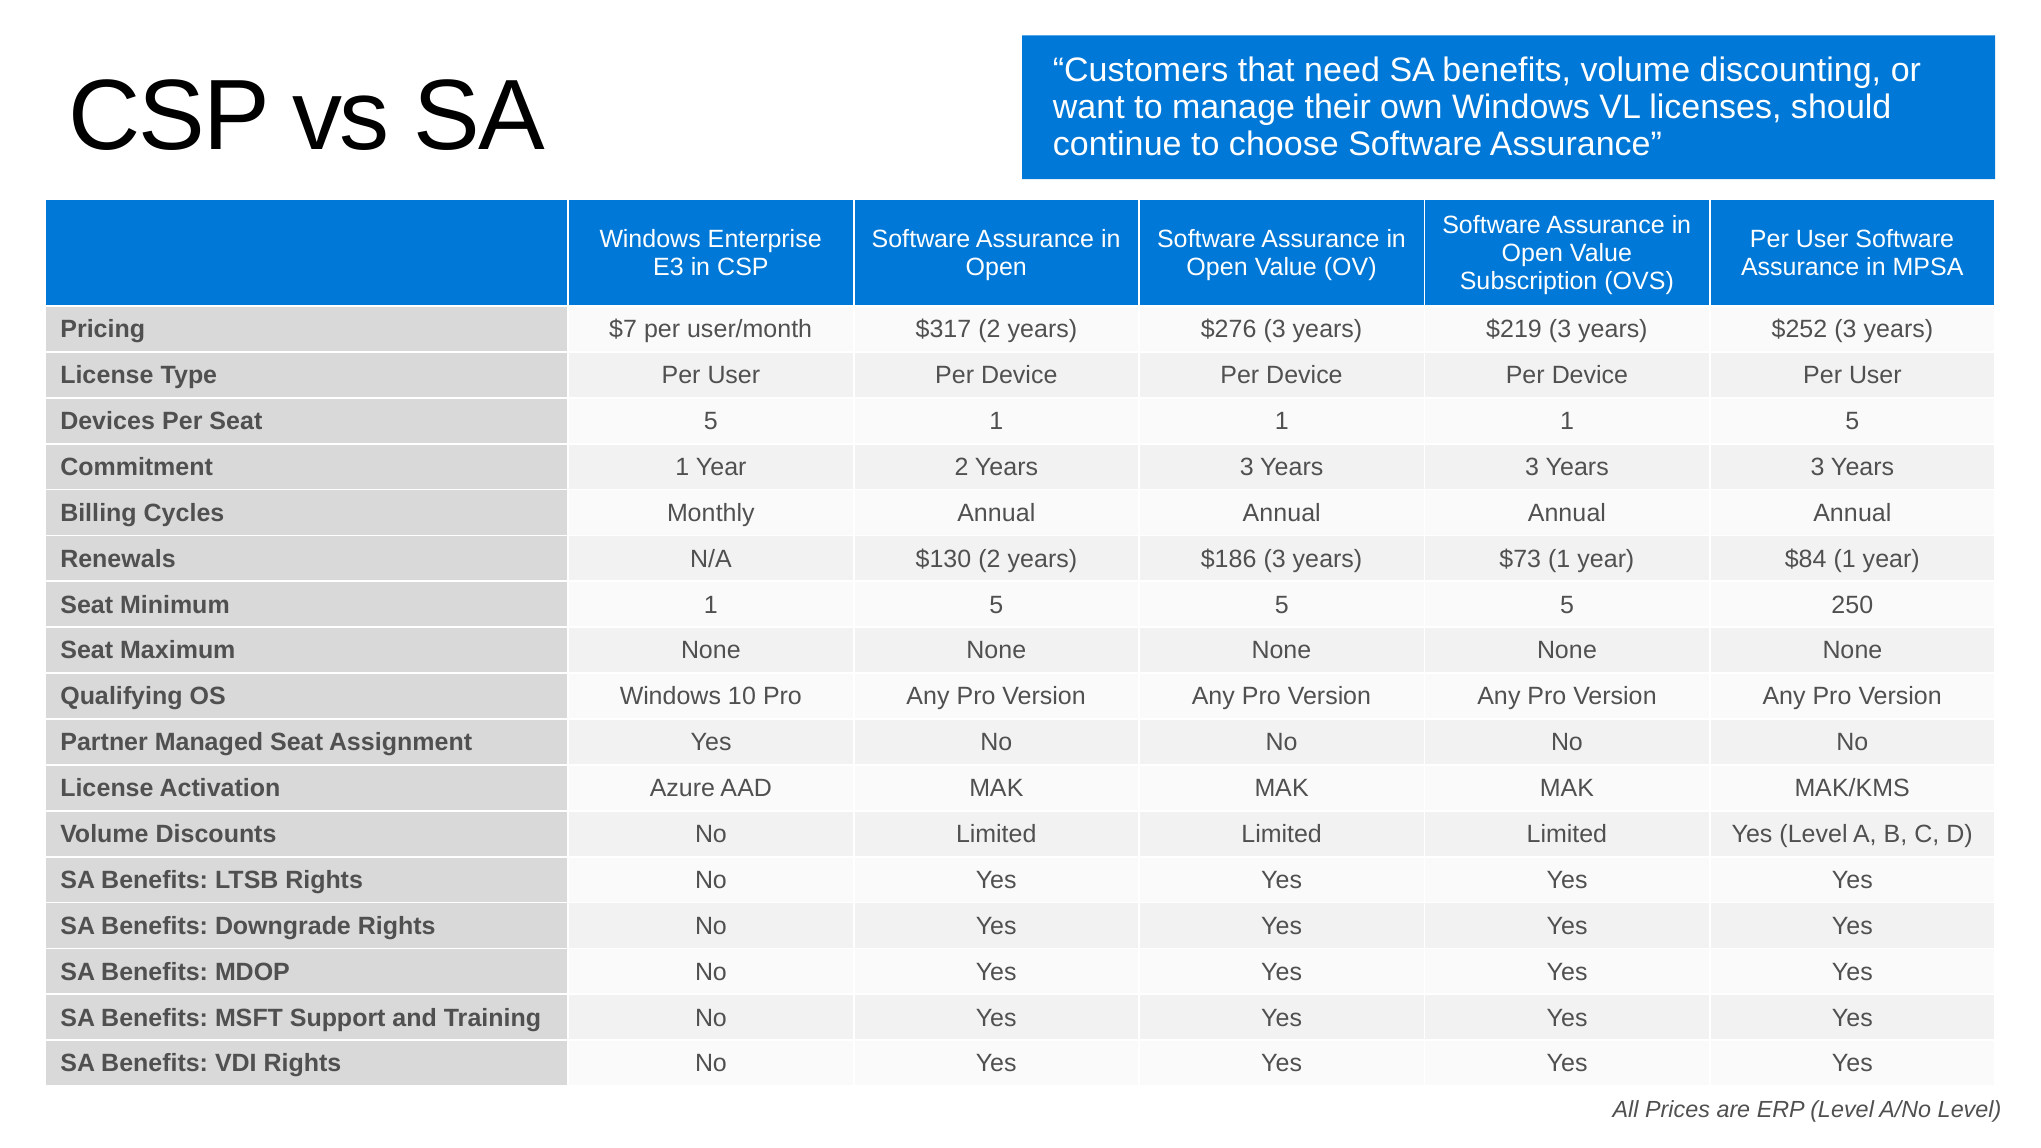

“Customers that need SA benefits, volume discounting, or want to manage their own Windows VL licenses, should continue to choose Software Assurance”
# CSP vs SA
|  | Windows Enterprise E3 in CSP | Software Assurance in Open | Software Assurance in Open Value (OV) | Software Assurance in Open Value Subscription (OVS) | Per User Software Assurance in MPSA |
| --- | --- | --- | --- | --- | --- |
| Pricing | $7 per user/month | $317 (2 years) | $276 (3 years) | $219 (3 years) | $252 (3 years) |
| License Type | Per User | Per Device | Per Device | Per Device | Per User |
| Devices Per Seat | 5 | 1 | 1 | 1 | 5 |
| Commitment | 1 Year | 2 Years | 3 Years | 3 Years | 3 Years |
| Billing Cycles | Monthly | Annual | Annual | Annual | Annual |
| Renewals | N/A | $130 (2 years) | $186 (3 years) | $73 (1 year) | $84 (1 year) |
| Seat Minimum | 1 | 5 | 5 | 5 | 250 |
| Seat Maximum | None | None | None | None | None |
| Qualifying OS | Windows 10 Pro | Any Pro Version | Any Pro Version | Any Pro Version | Any Pro Version |
| Partner Managed Seat Assignment | Yes | No | No | No | No |
| License Activation | Azure AAD | MAK | MAK | MAK | MAK/KMS |
| Volume Discounts | No | Limited | Limited | Limited | Yes (Level A, B, C, D) |
| SA Benefits: LTSB Rights | No | Yes | Yes | Yes | Yes |
| SA Benefits: Downgrade Rights | No | Yes | Yes | Yes | Yes |
| SA Benefits: MDOP | No | Yes | Yes | Yes | Yes |
| SA Benefits: MSFT Support and Training | No | Yes | Yes | Yes | Yes |
| SA Benefits: VDI Rights | No | Yes | Yes | Yes | Yes |
All Prices are ERP (Level A/No Level)